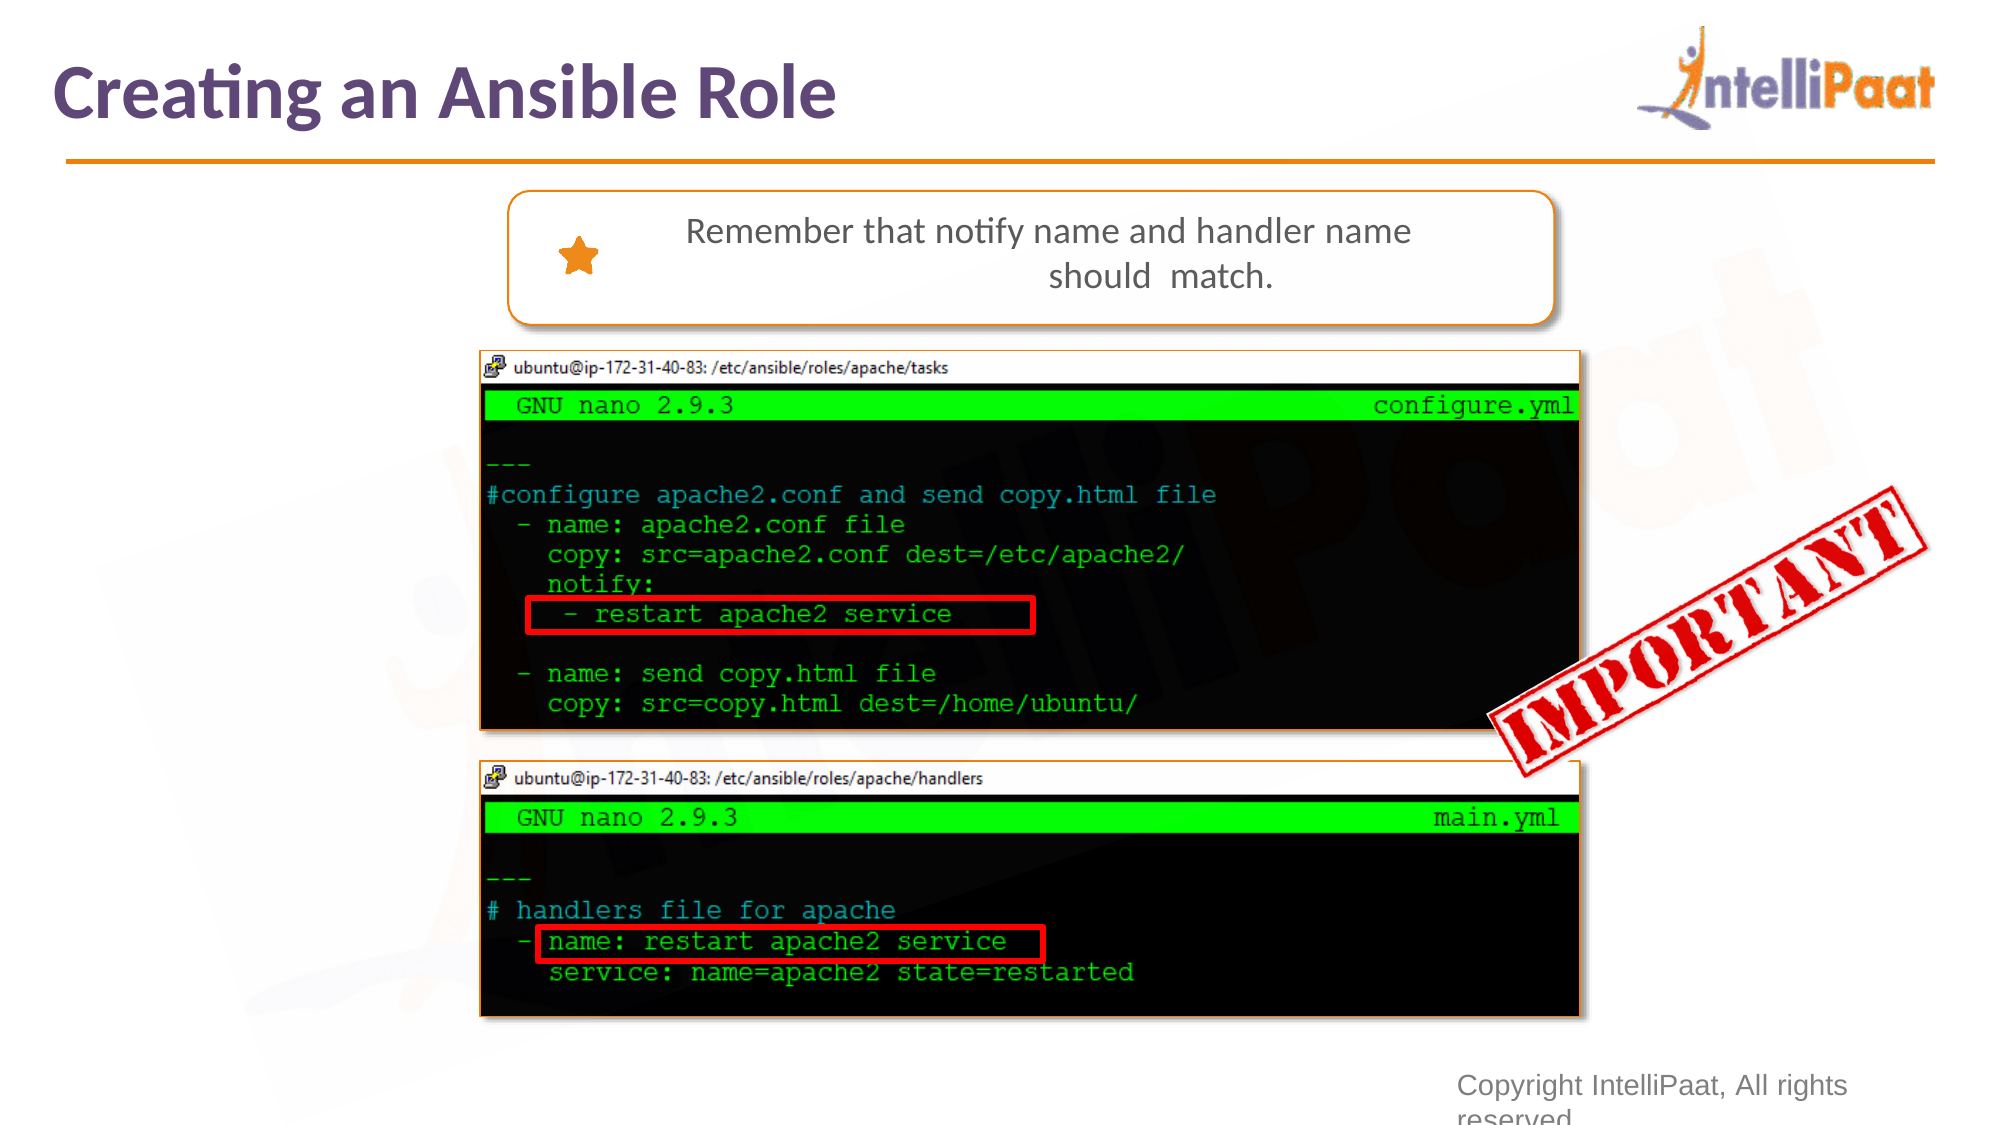

# Creating an Ansible Role

Remember that notify name and handler name should  match.

Copyright IntelliPaat, All rights reserved